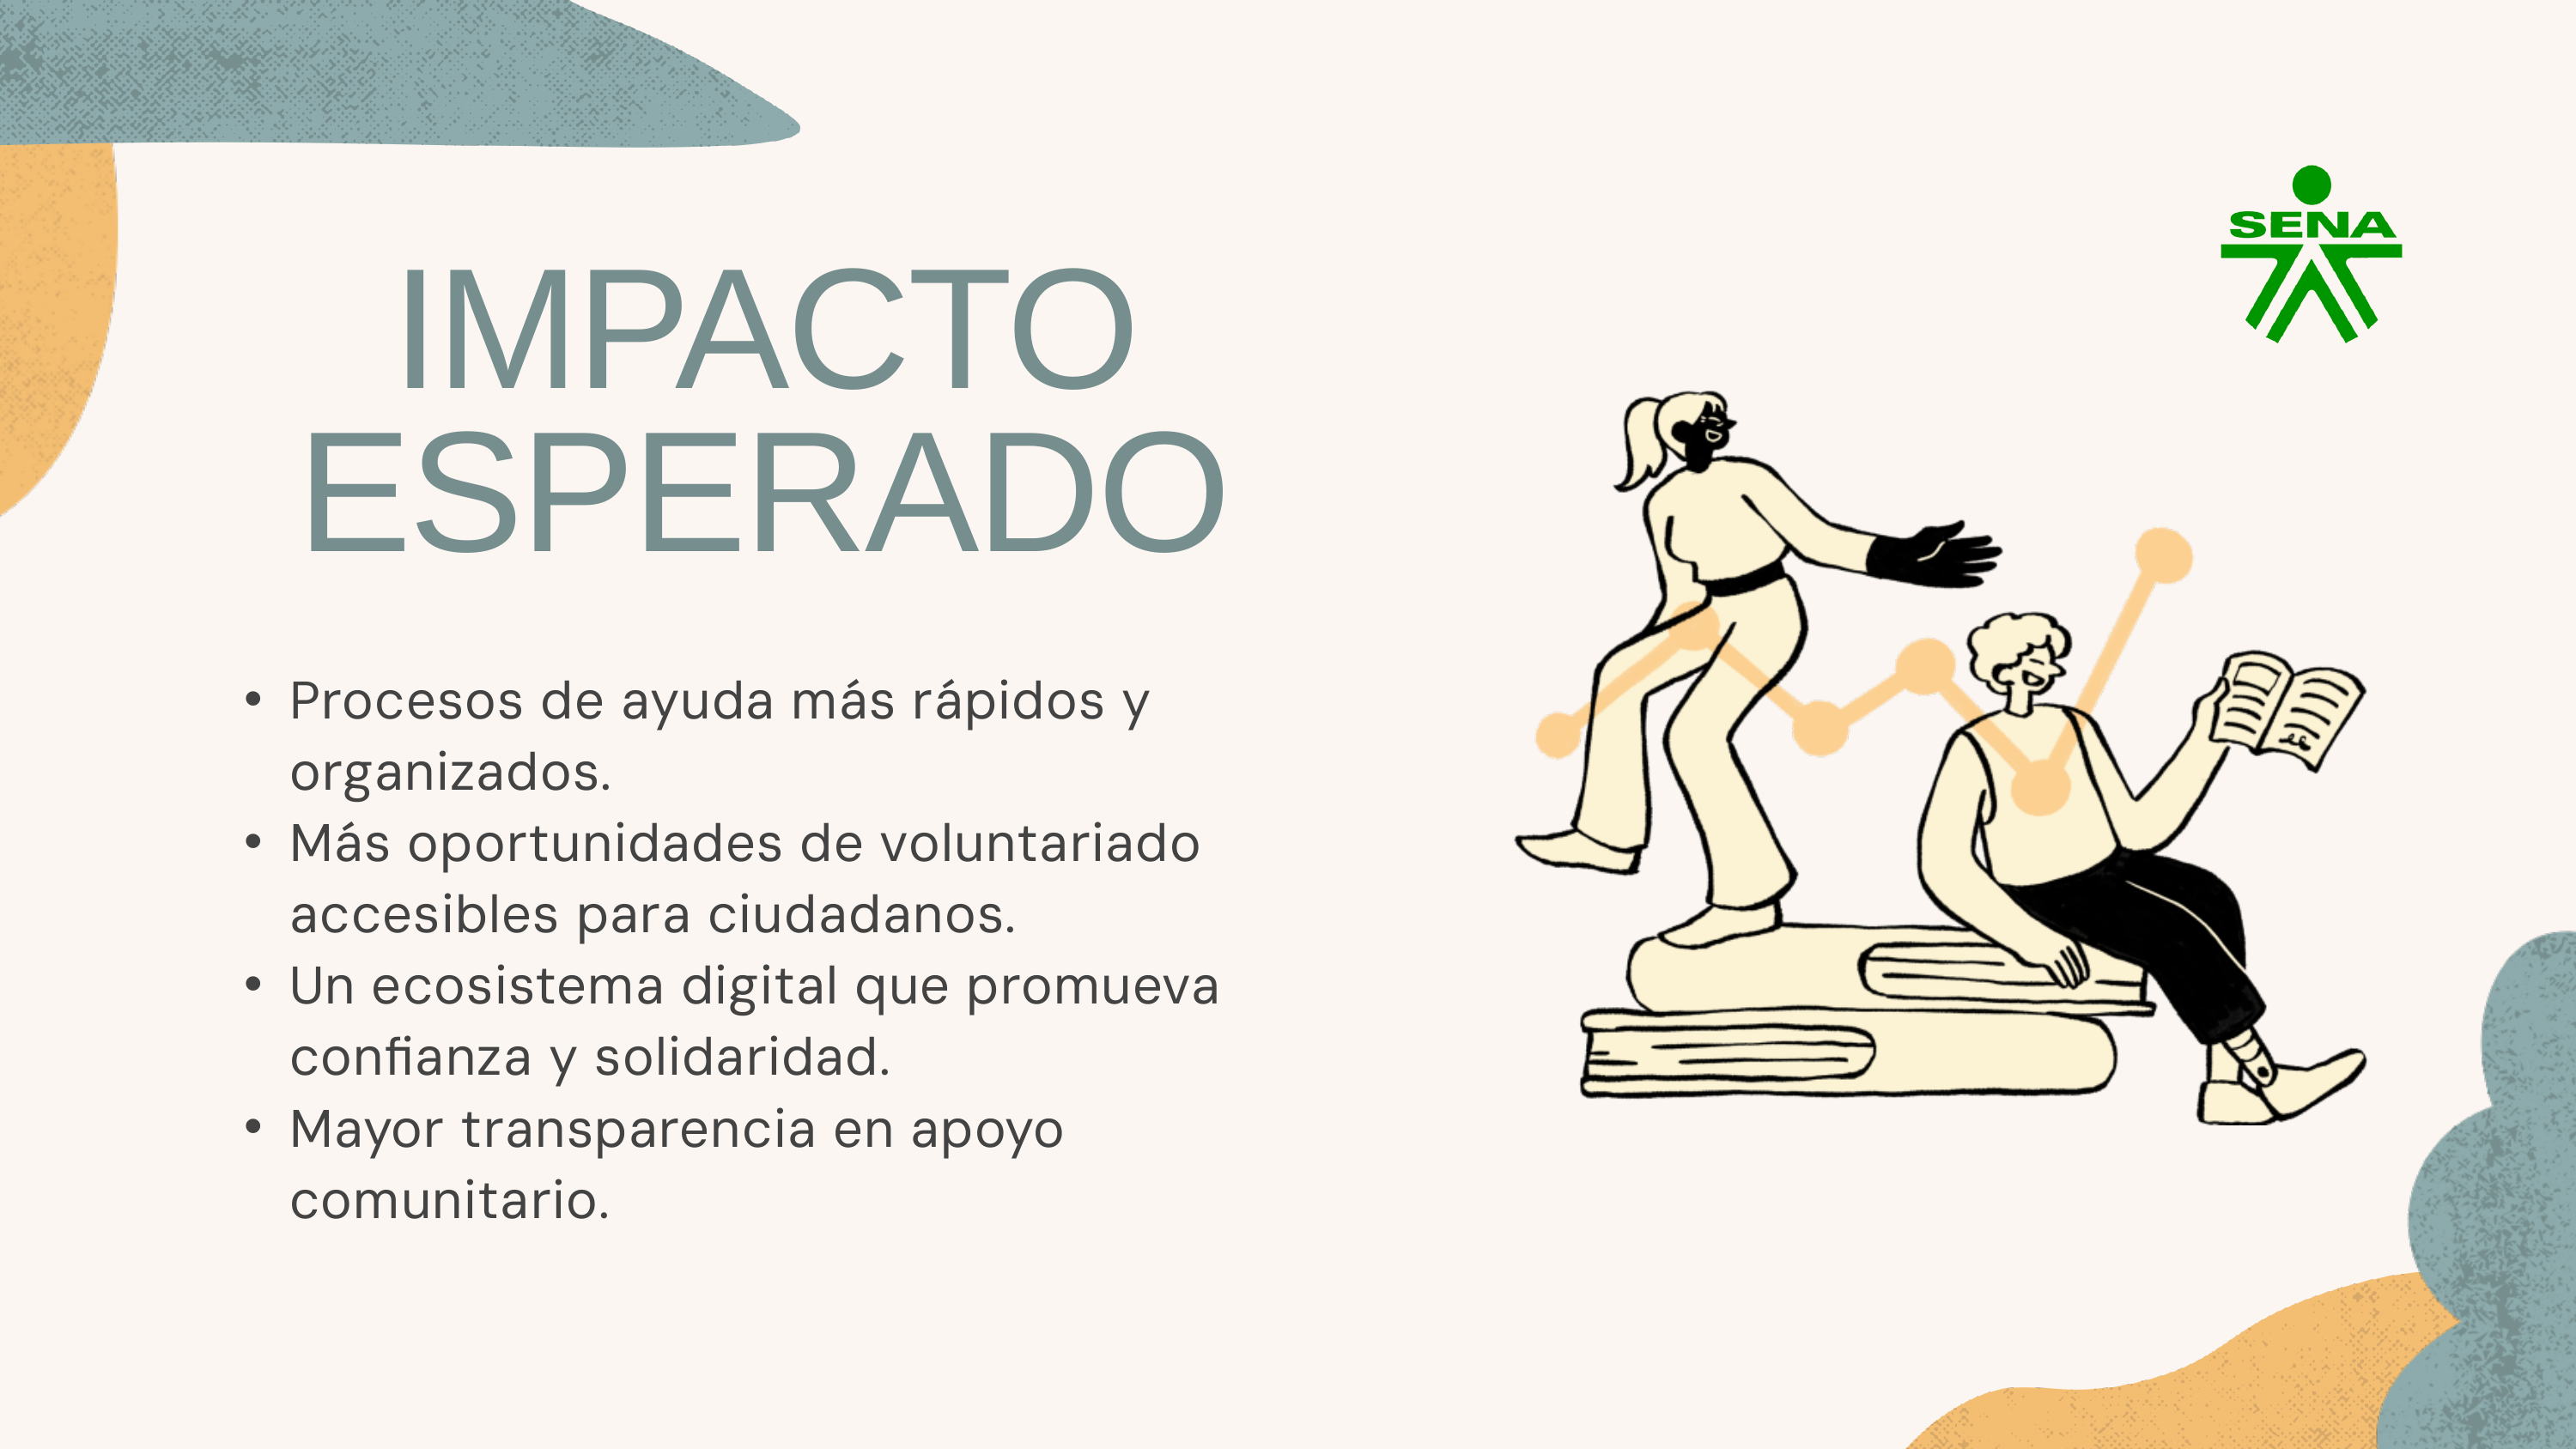

IMPACTO ESPERADO

Procesos de ayuda más rápidos y organizados.
Más oportunidades de voluntariado accesibles para ciudadanos.
Un ecosistema digital que promueva confianza y solidaridad.
Mayor transparencia en apoyo comunitario.